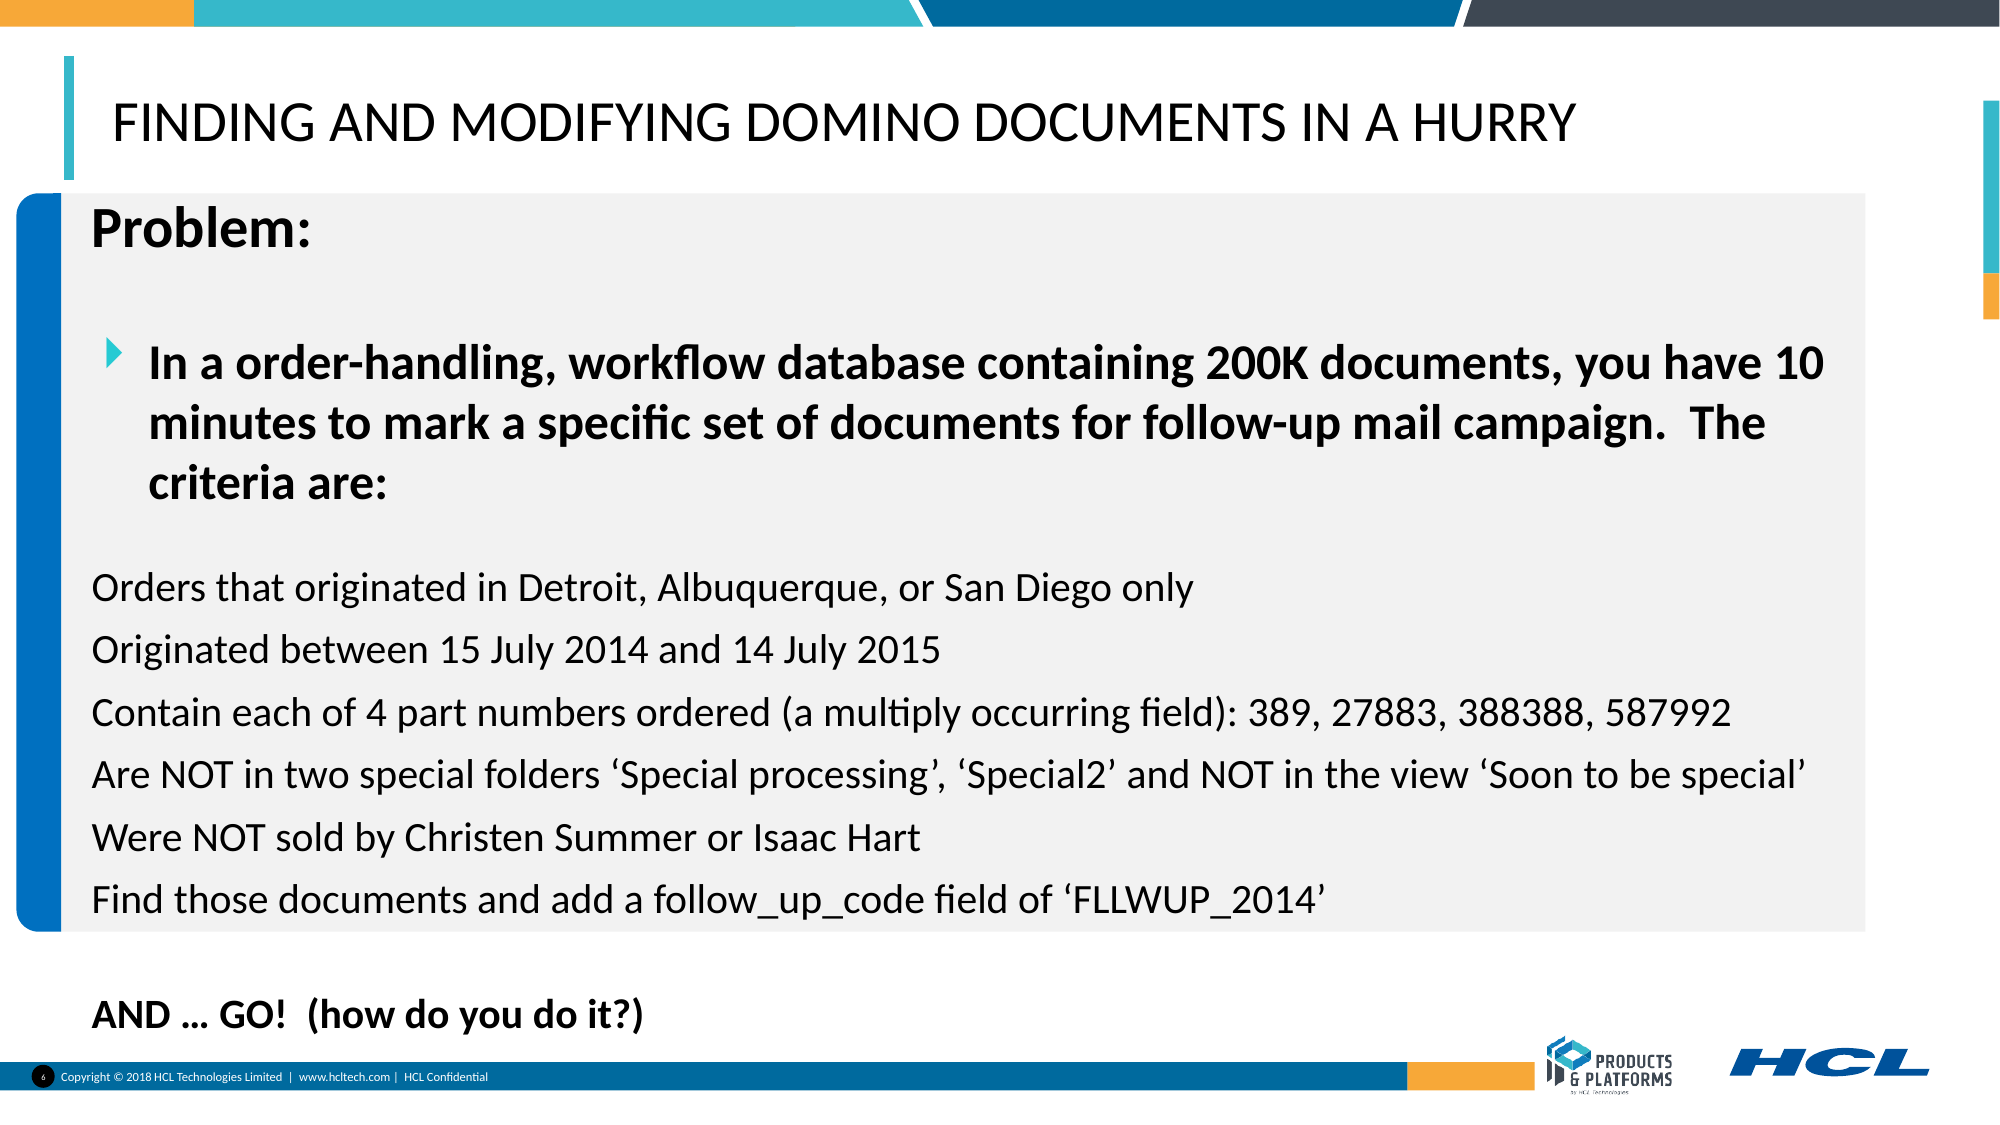

# FINDING and modifying Domino documents in a hurry
Problem:

In a order-handling, workflow database containing 200K documents, you have 10 minutes to mark a specific set of documents for follow-up mail campaign.  The criteria are:

Orders that originated in Detroit, Albuquerque, or San Diego only
Originated between 15 July 2014 and 14 July 2015
Contain each of 4 part numbers ordered (a multiply occurring field): 389, 27883, 388388, 587992
Are NOT in two special folders ‘Special processing’, ‘Special2’ and NOT in the view ‘Soon to be special’
Were NOT sold by Christen Summer or Isaac Hart
Find those documents and add a follow_up_code field of ‘FLLWUP_2014’

AND … GO!  (how do you do it?)